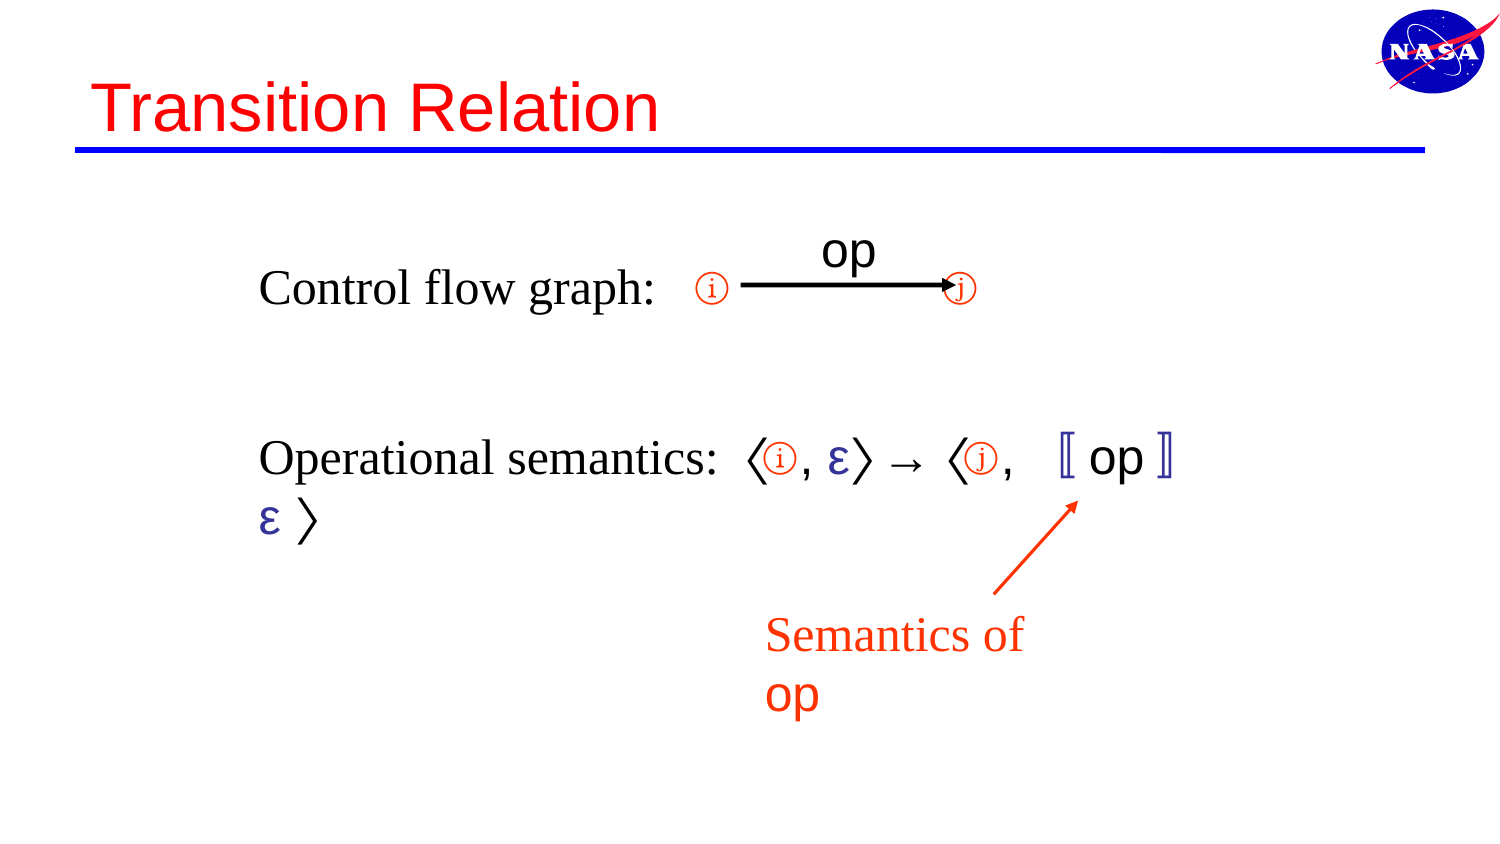

# Transition Relation
op
Control flow graph:   ⓘ               ⓙ

Operational semantics:  〈ⓘ, ε〉 → 〈ⓙ,〚op〛ε 〉

Semantics of op